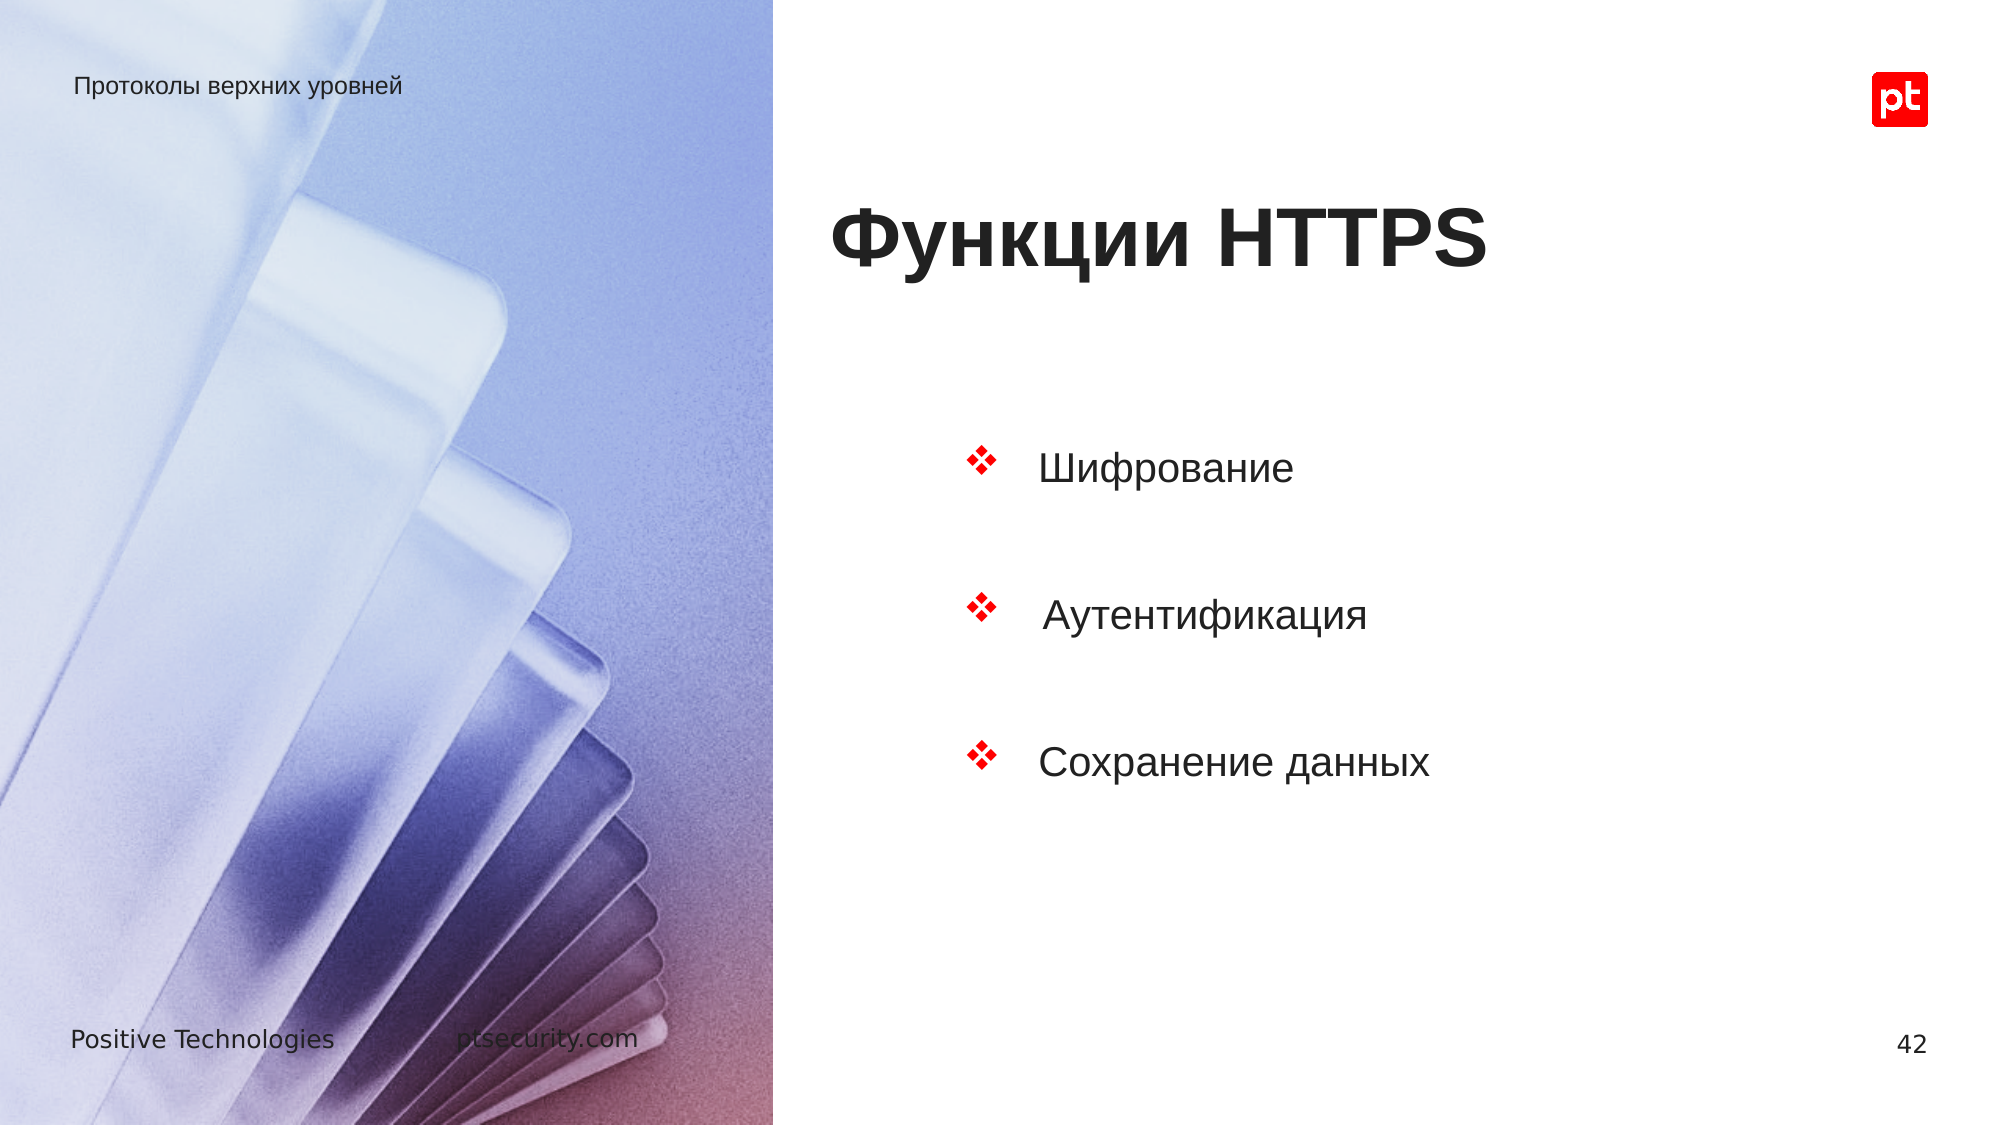

Протоколы верхних уровней
# Функции HTTPS
Шифрование
  Аутентификация
Сохранение данных
42